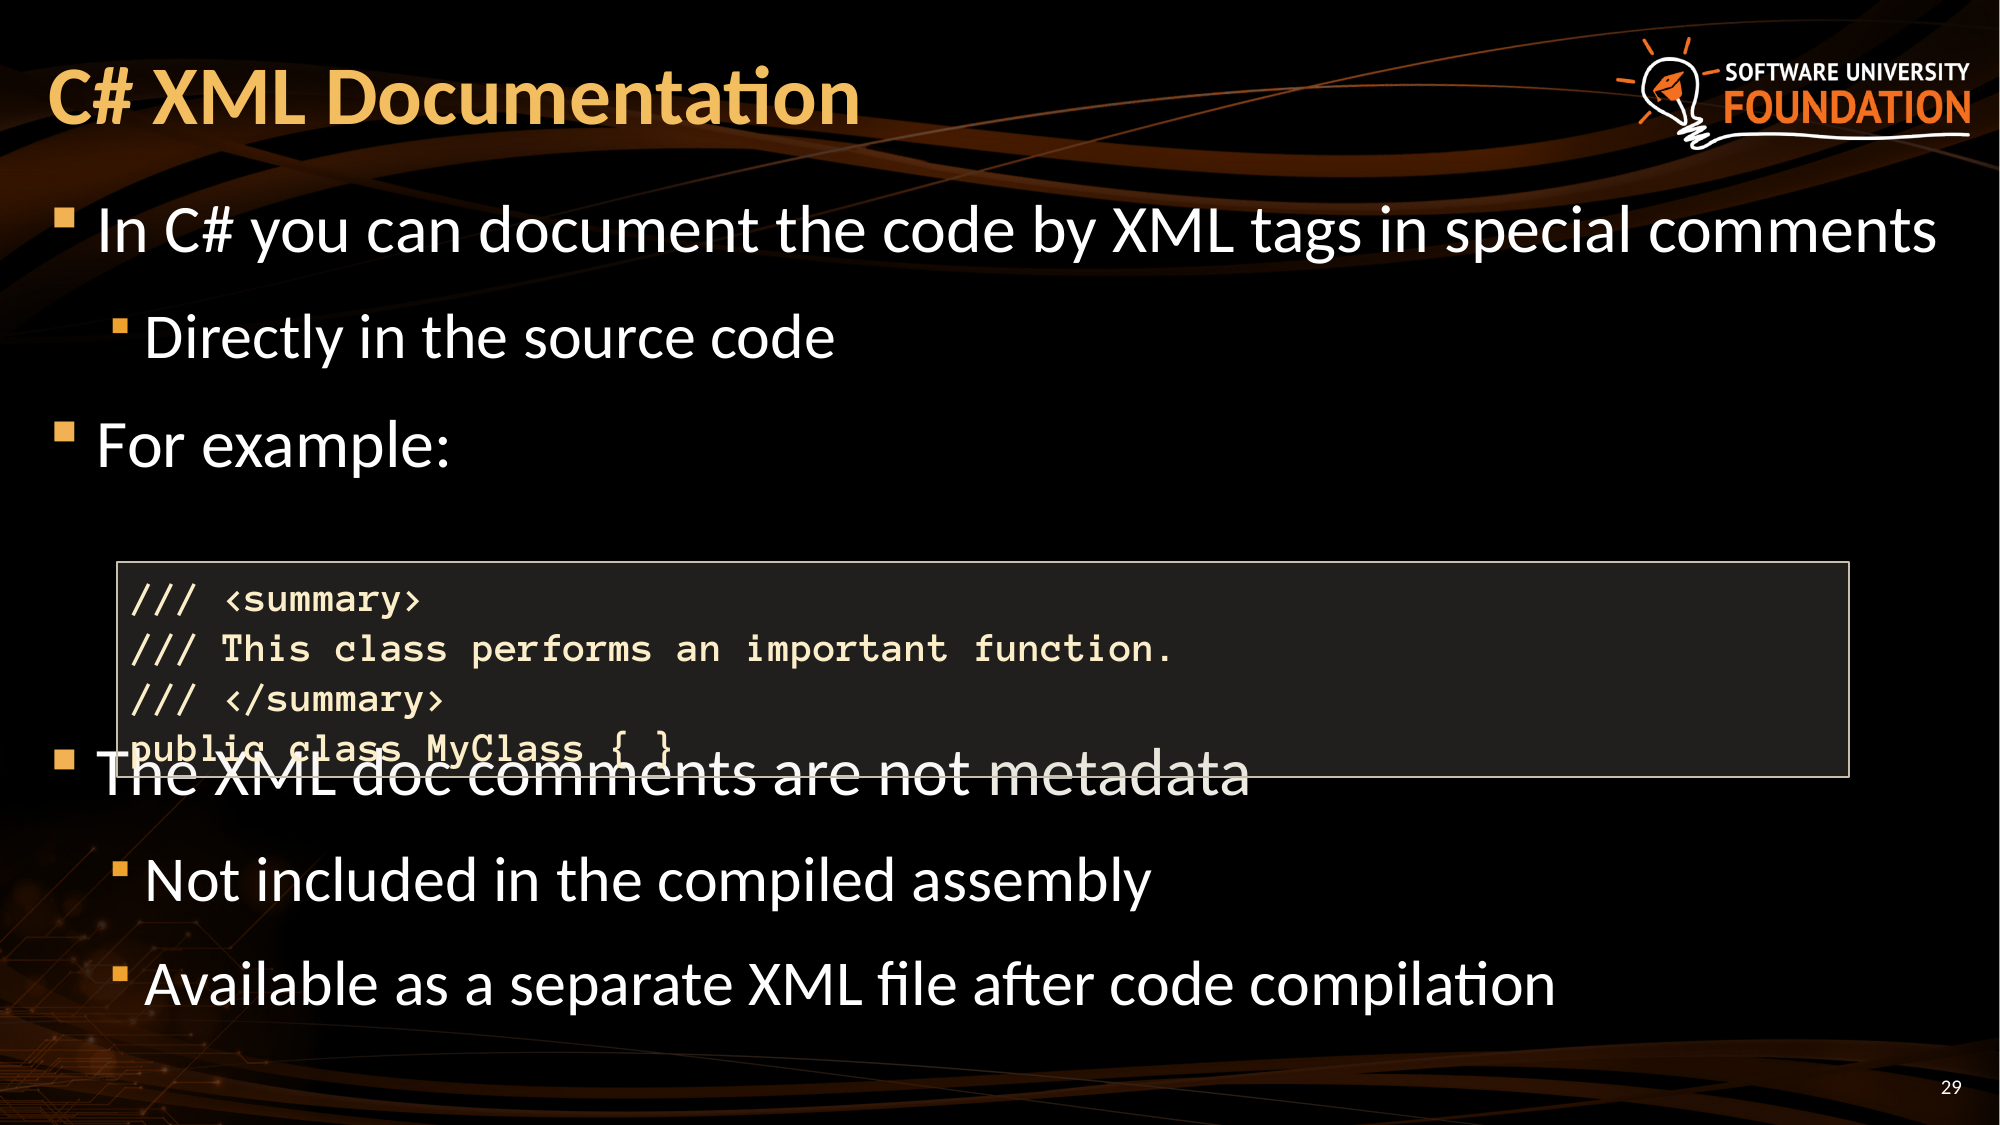

# C# XML Documentation
In C# you can document the code by XML tags in special comments
Directly in the source code
For example:

The XML doc comments are not metadata
Not included in the compiled assembly
Available as a separate XML file after code compilation

/// <summary>
/// This class performs an important function.
/// </summary>
public class MyClass { }
29